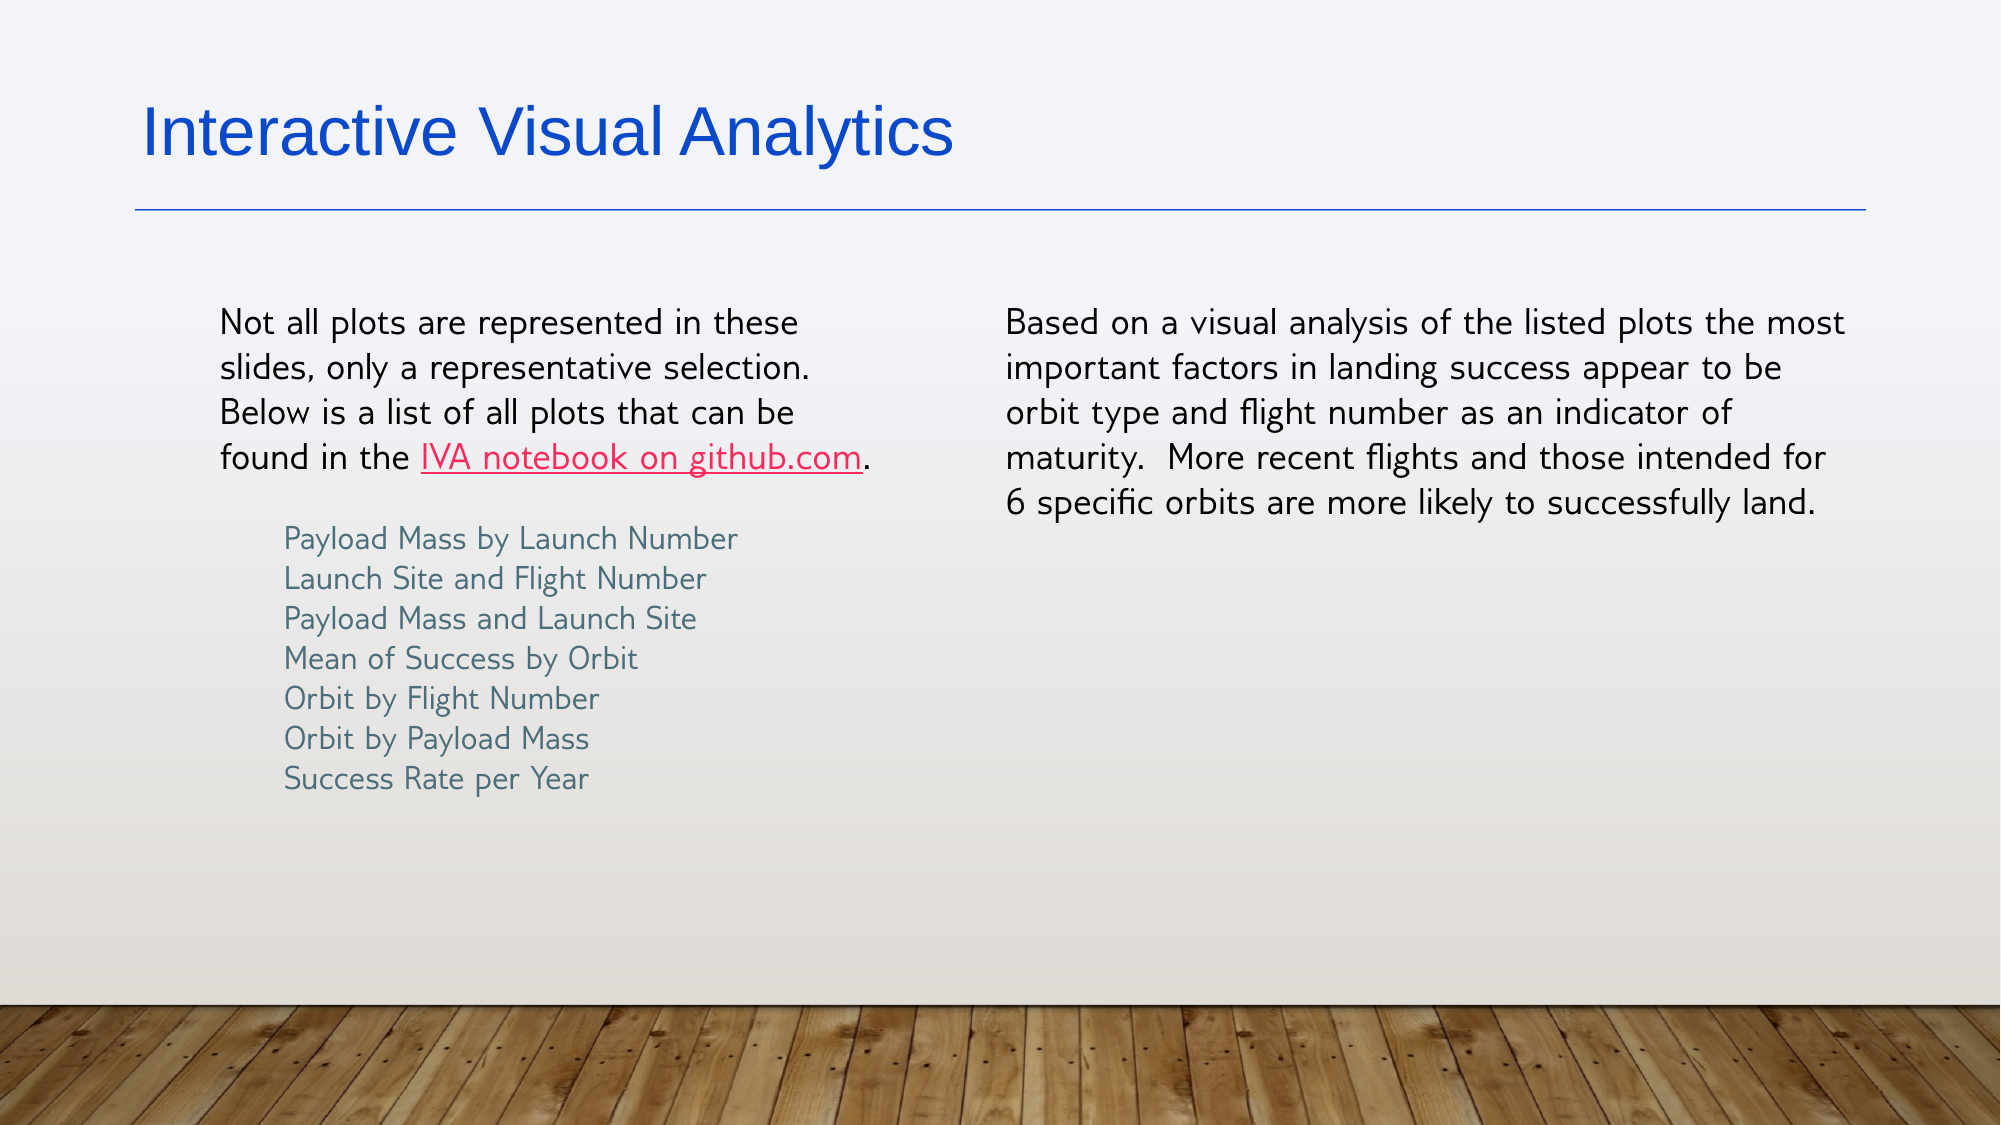

Interactive Visual Analytics
Not all plots are represented in these slides, only a representative selection.  Below is a list of all plots that can be found in the IVA notebook on github.com.
Based on a visual analysis of the listed plots the most important factors in landing success appear to be orbit type and flight number as an indicator of maturity.  More recent flights and those intended for 6 specific orbits are more likely to successfully land.
Payload Mass by Launch Number
Launch Site and Flight Number
Payload Mass and Launch Site
Mean of Success by Orbit
Orbit by Flight Number
Orbit by Payload Mass
Success Rate per Year